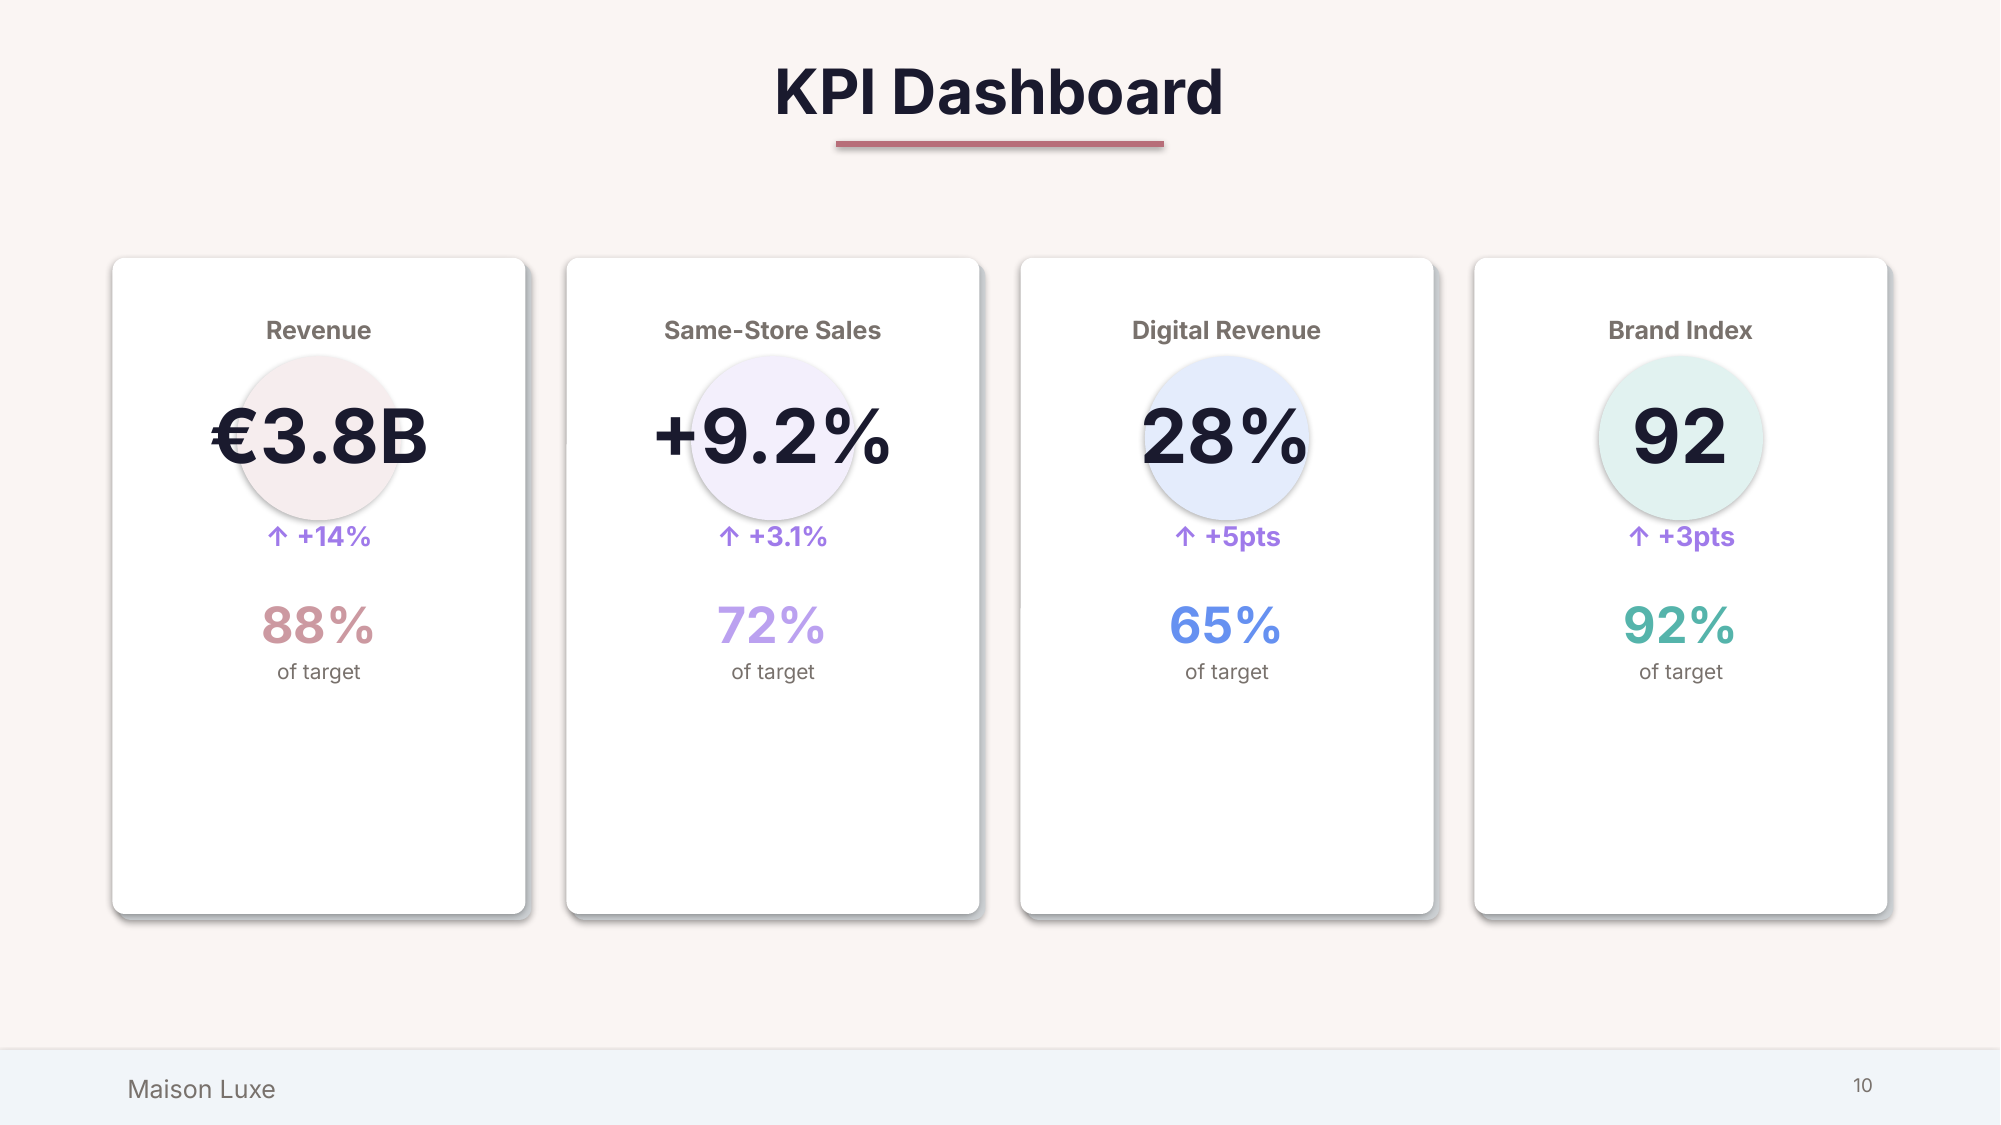

KPI Dashboard

Revenue
Same-Store Sales
Digital Revenue
Brand Index

€3.8B
+9.2%
28%
92
↑ +14%
↑ +3.1%
↑ +5pts
↑ +3pts
88%
72%
65%
92%
of target
of target
of target
of target

Maison Luxe
10